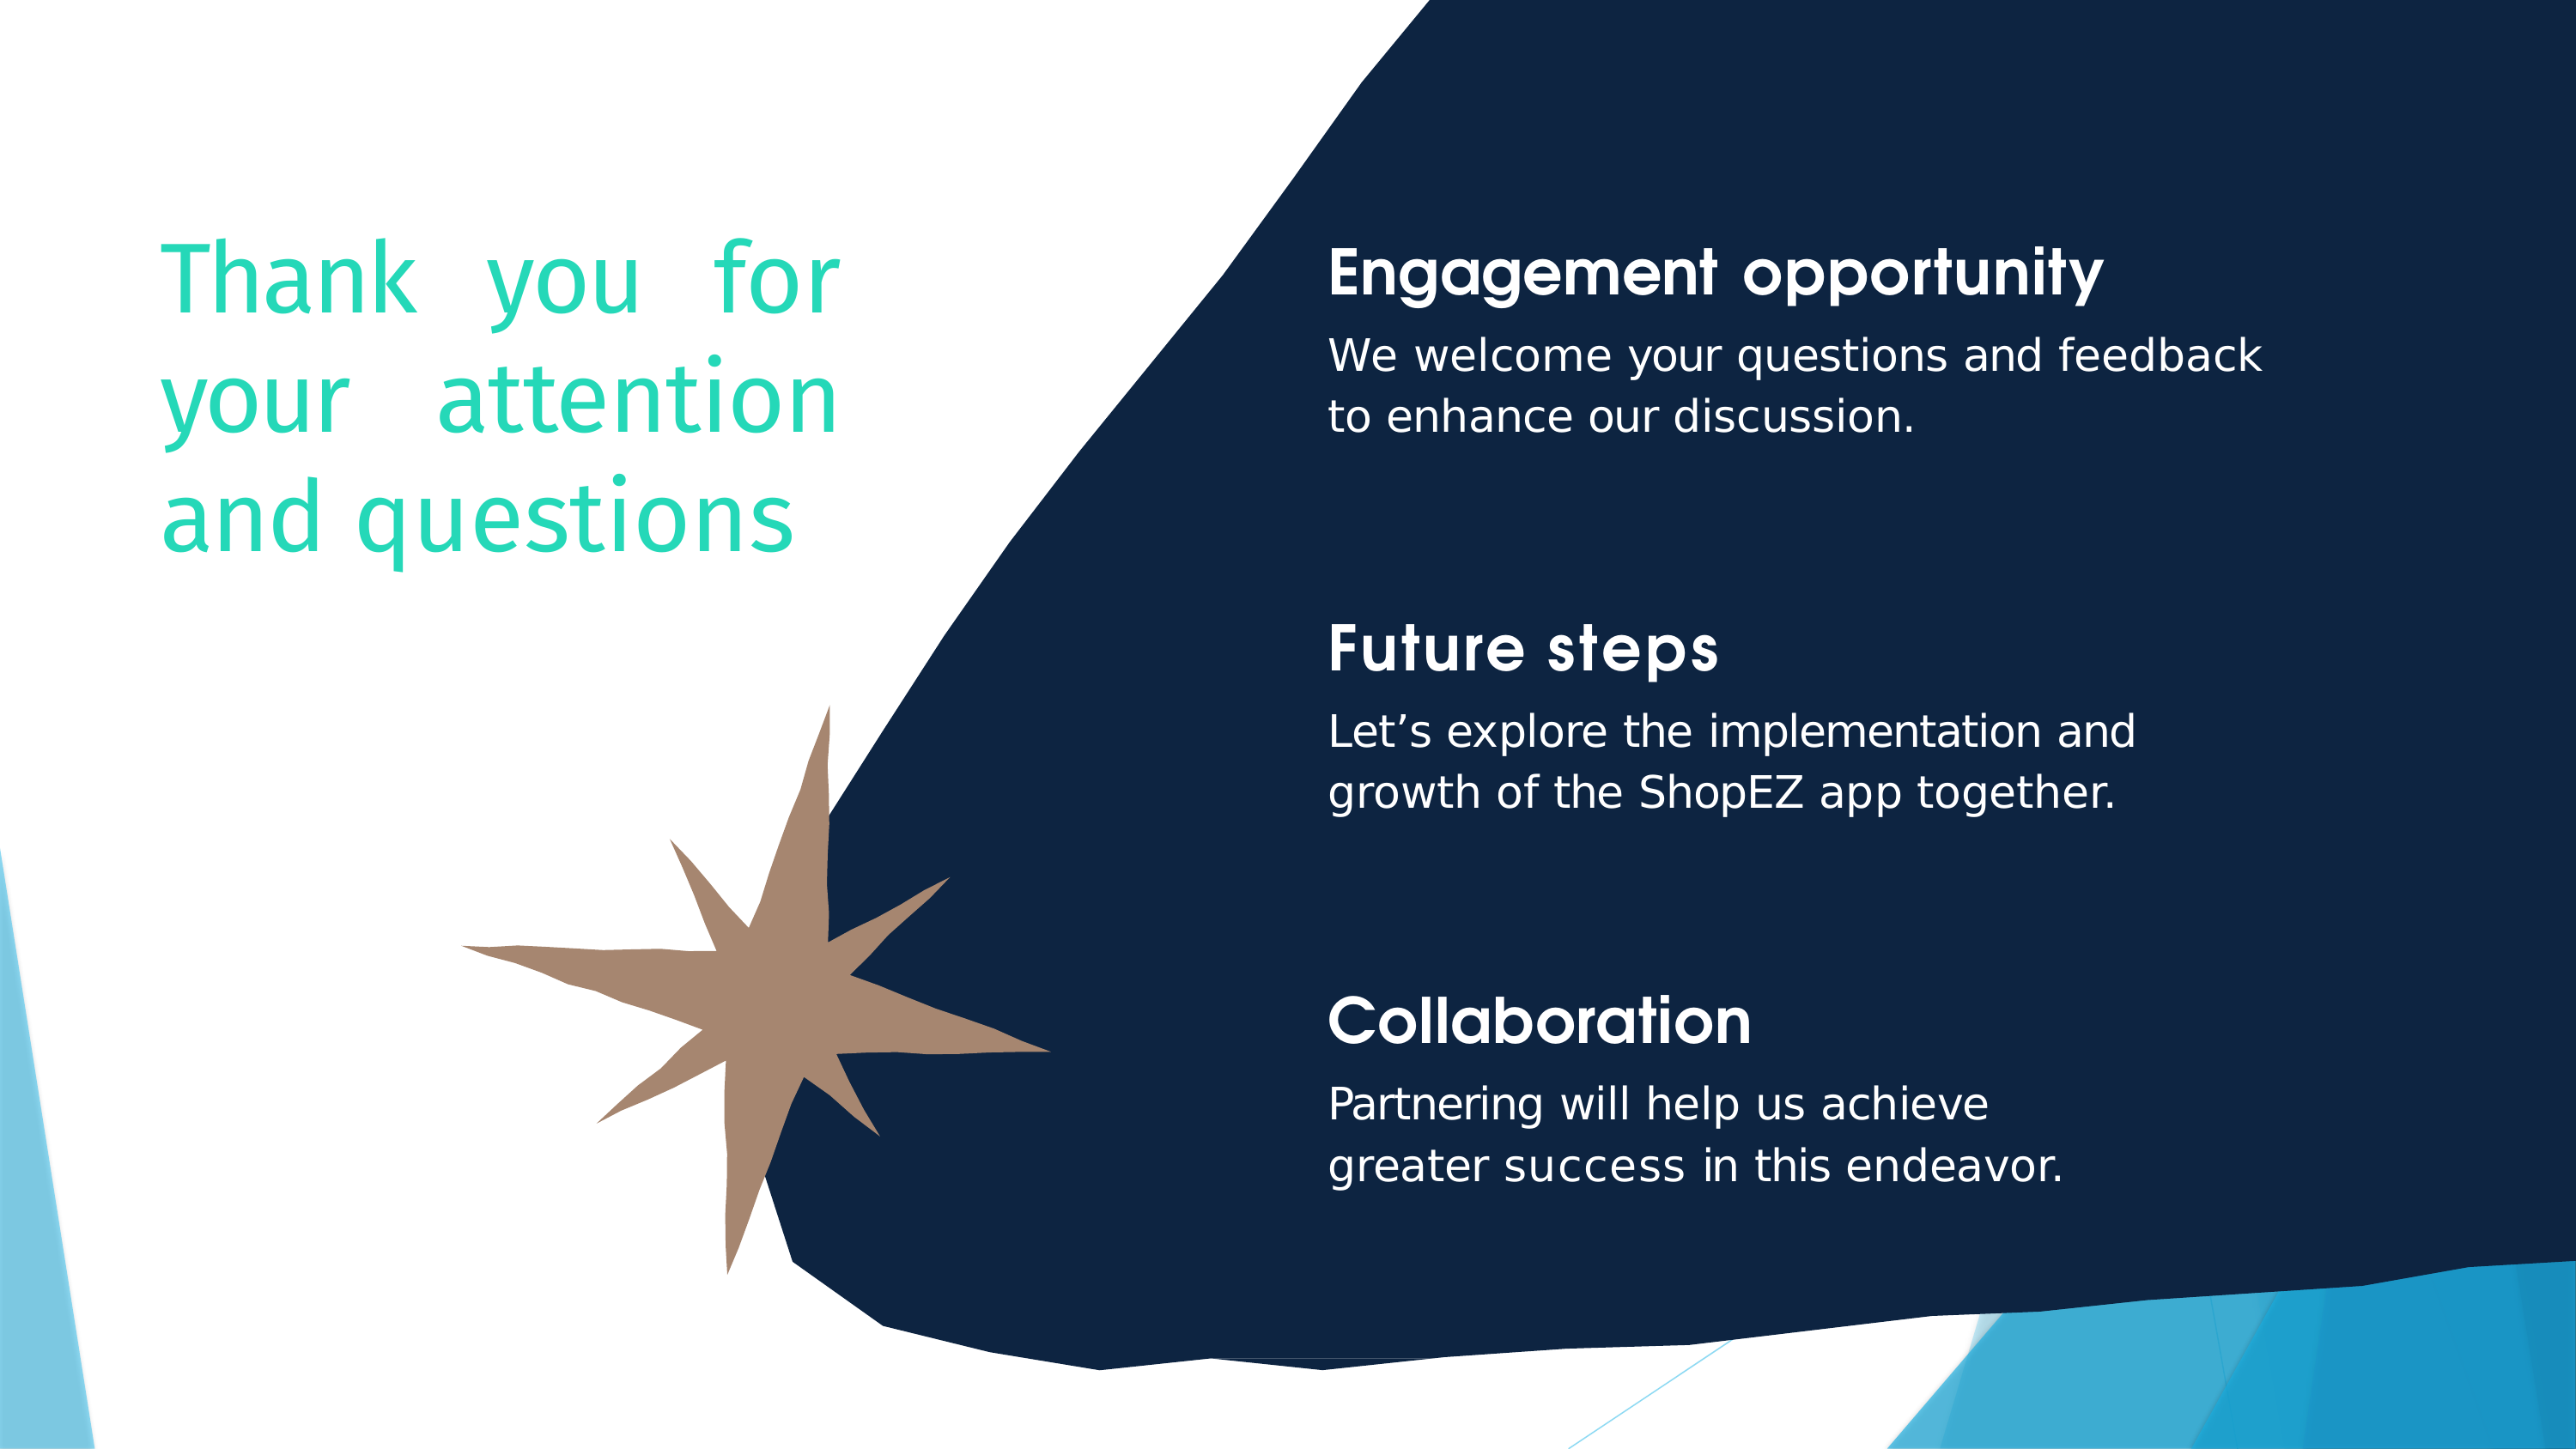

Engagement opportunity
We welcome your questions and feedback to enhance our discussion.
# Thank you for your attention and questions
Future steps
Let’s explore the implementation and growth of the ShopEZ app together.

Collaboration
Partnering will help us achieve greater success in this endeavor.